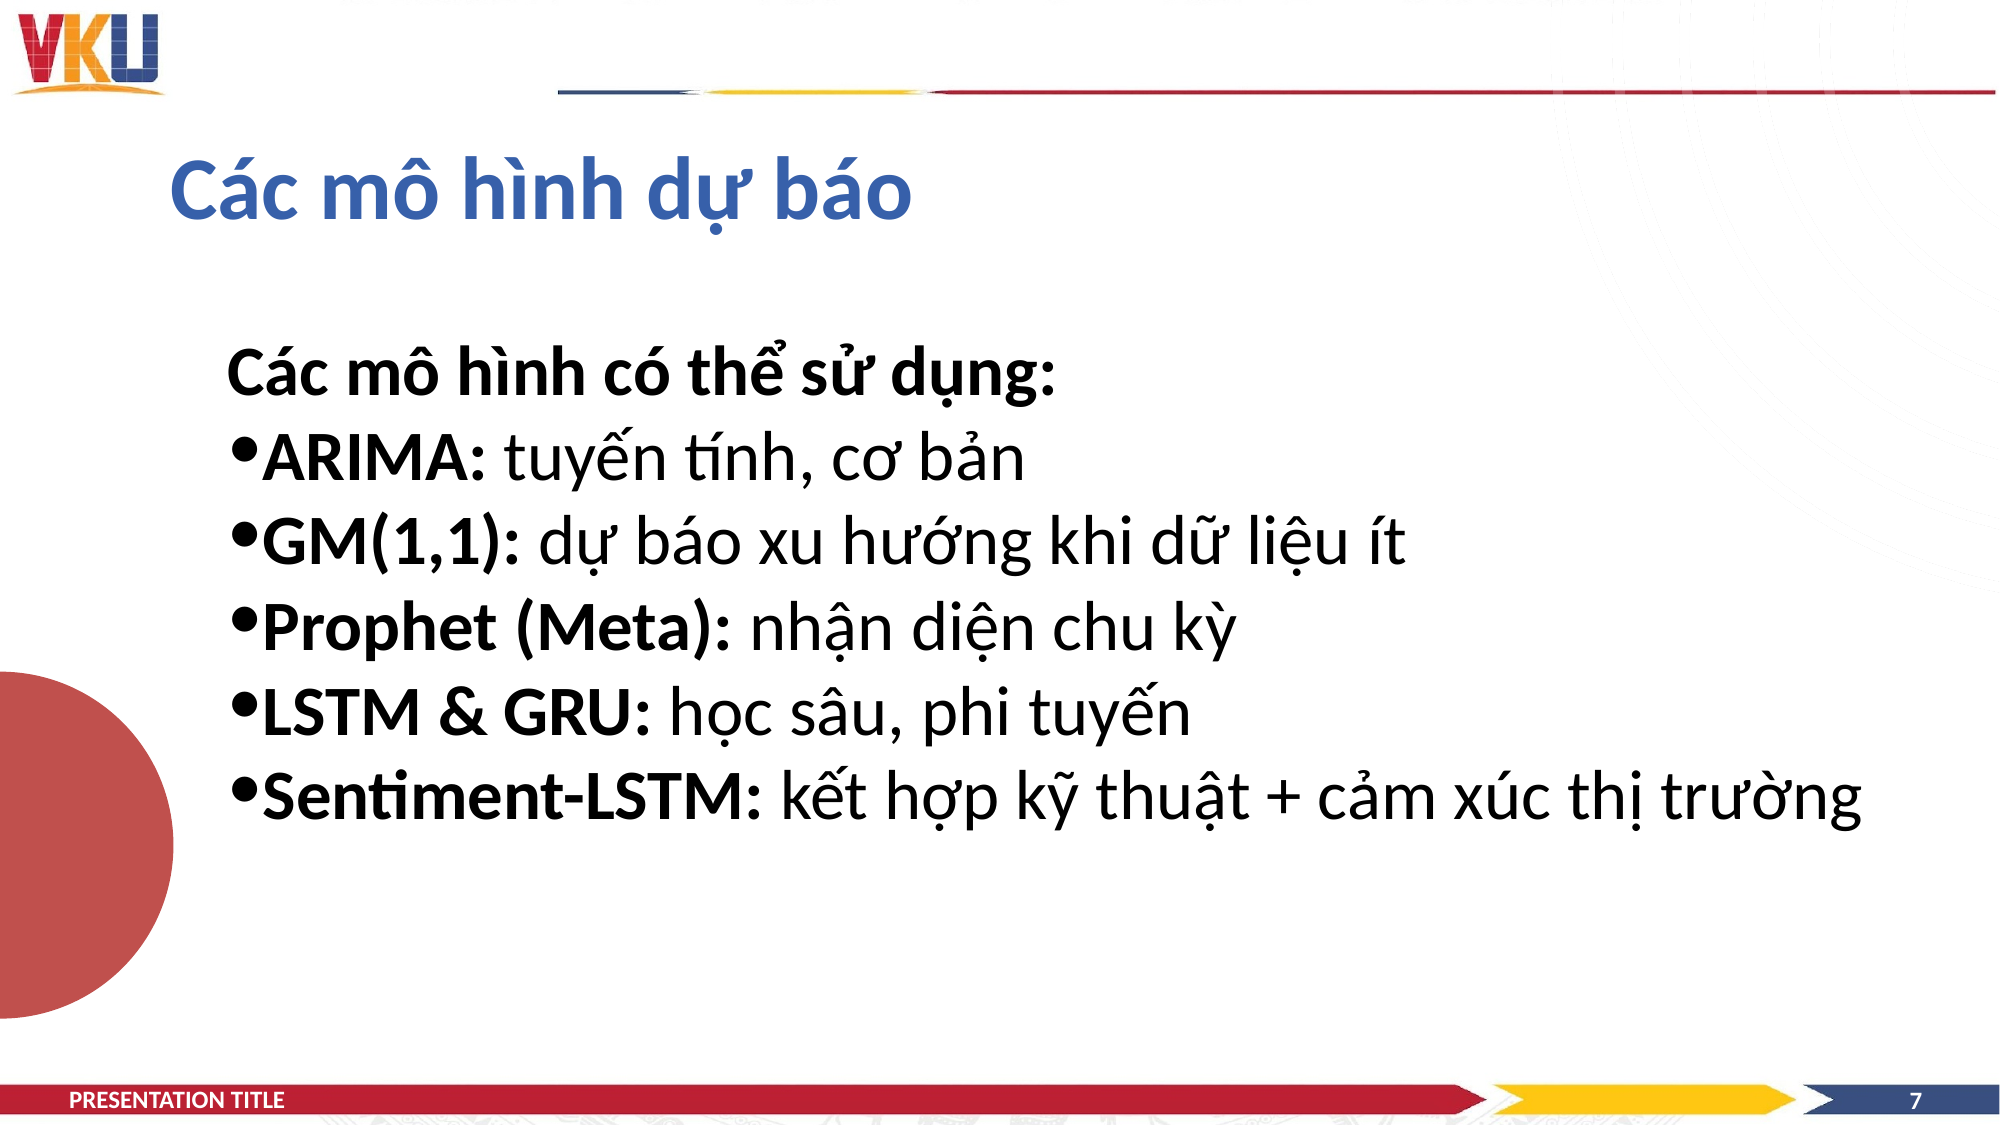

# Các mô hình dự báo
Các mô hình có thể sử dụng:
ARIMA: tuyến tính, cơ bản
GM(1,1): dự báo xu hướng khi dữ liệu ít
Prophet (Meta): nhận diện chu kỳ
LSTM & GRU: học sâu, phi tuyến
Sentiment-LSTM: kết hợp kỹ thuật + cảm xúc thị trường
PRESENTATION TITLE
7